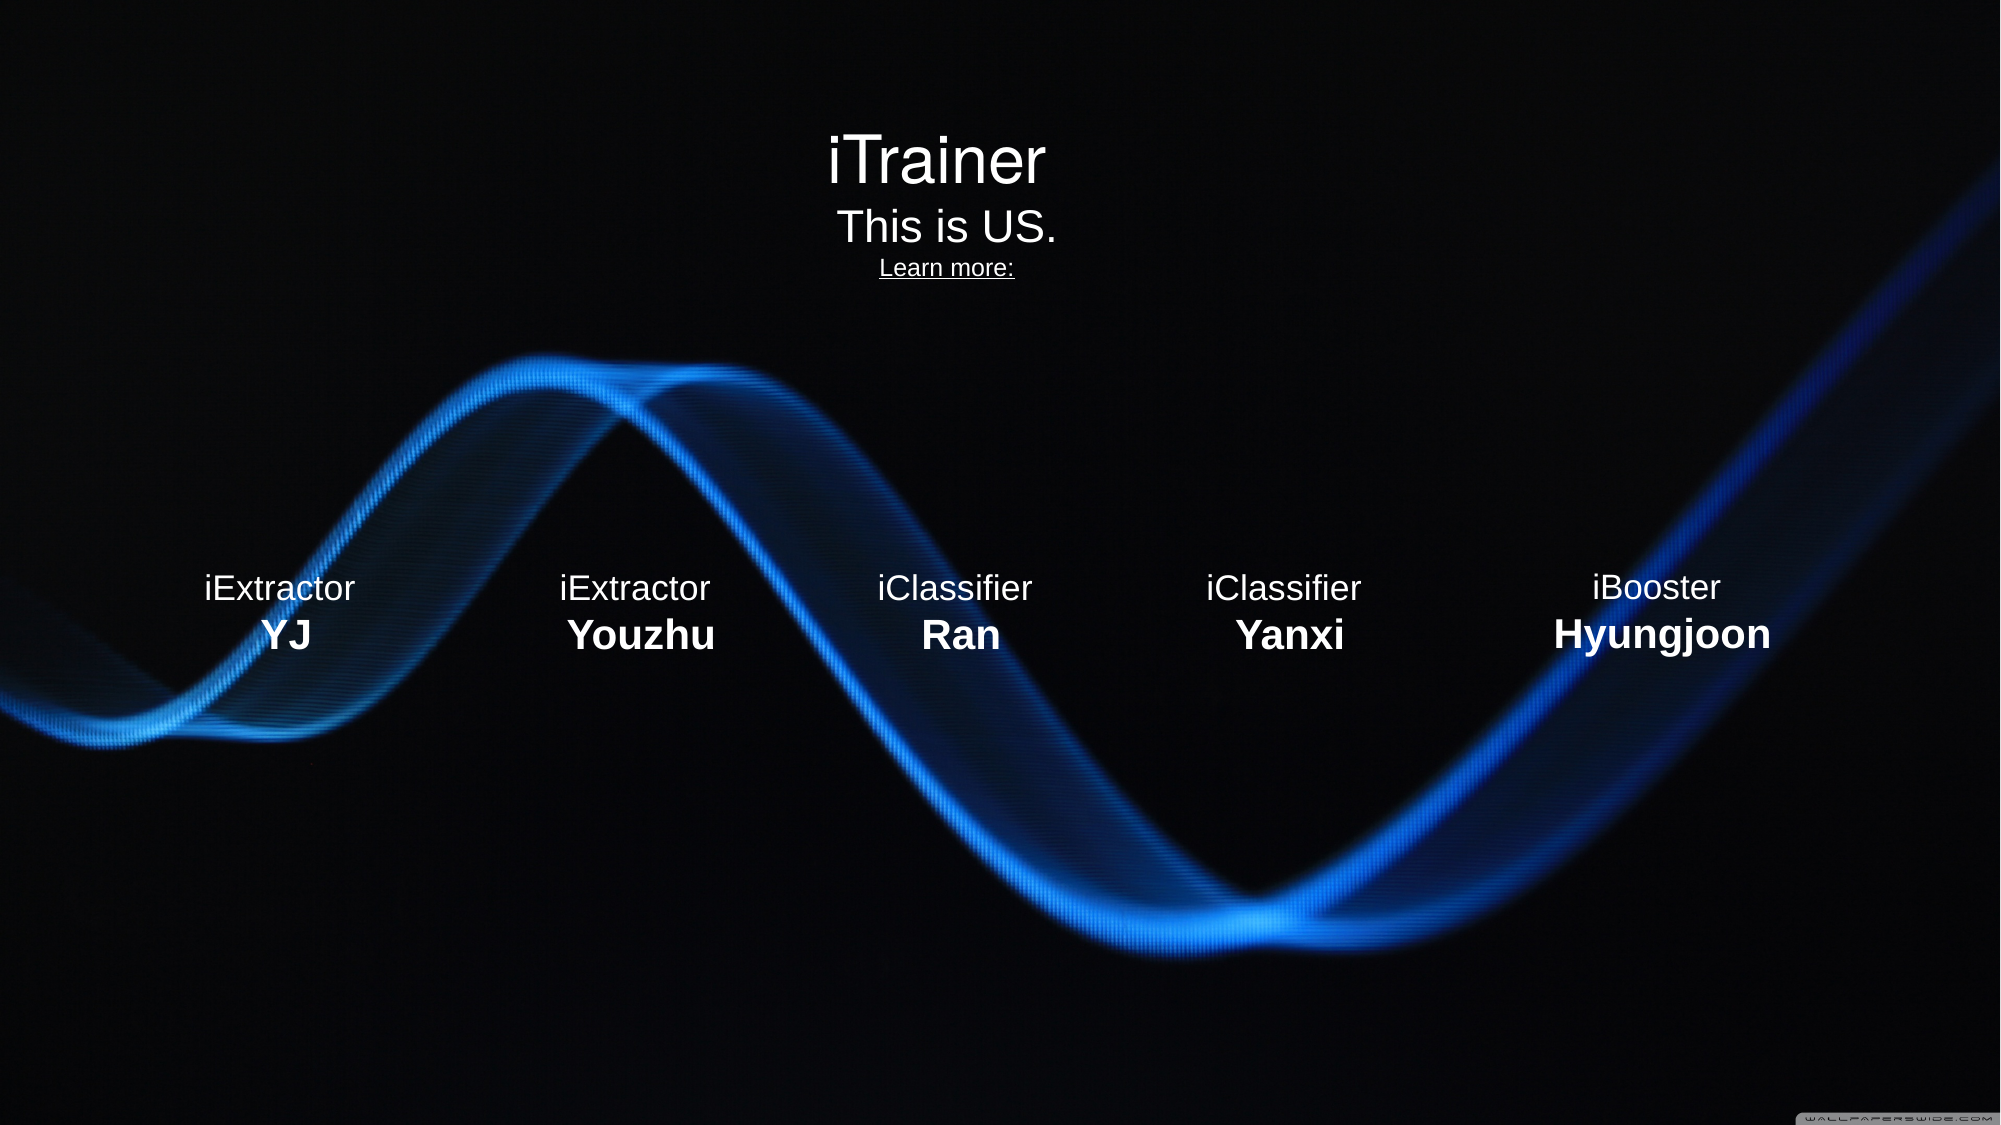

iTrainer
This is US.
Learn more:
iExtractor
 YJ
iExtractor
 Youzhu
iClassifier
 Ran
iClassifier
 Yanxi
iBooster
 Hyungjoon